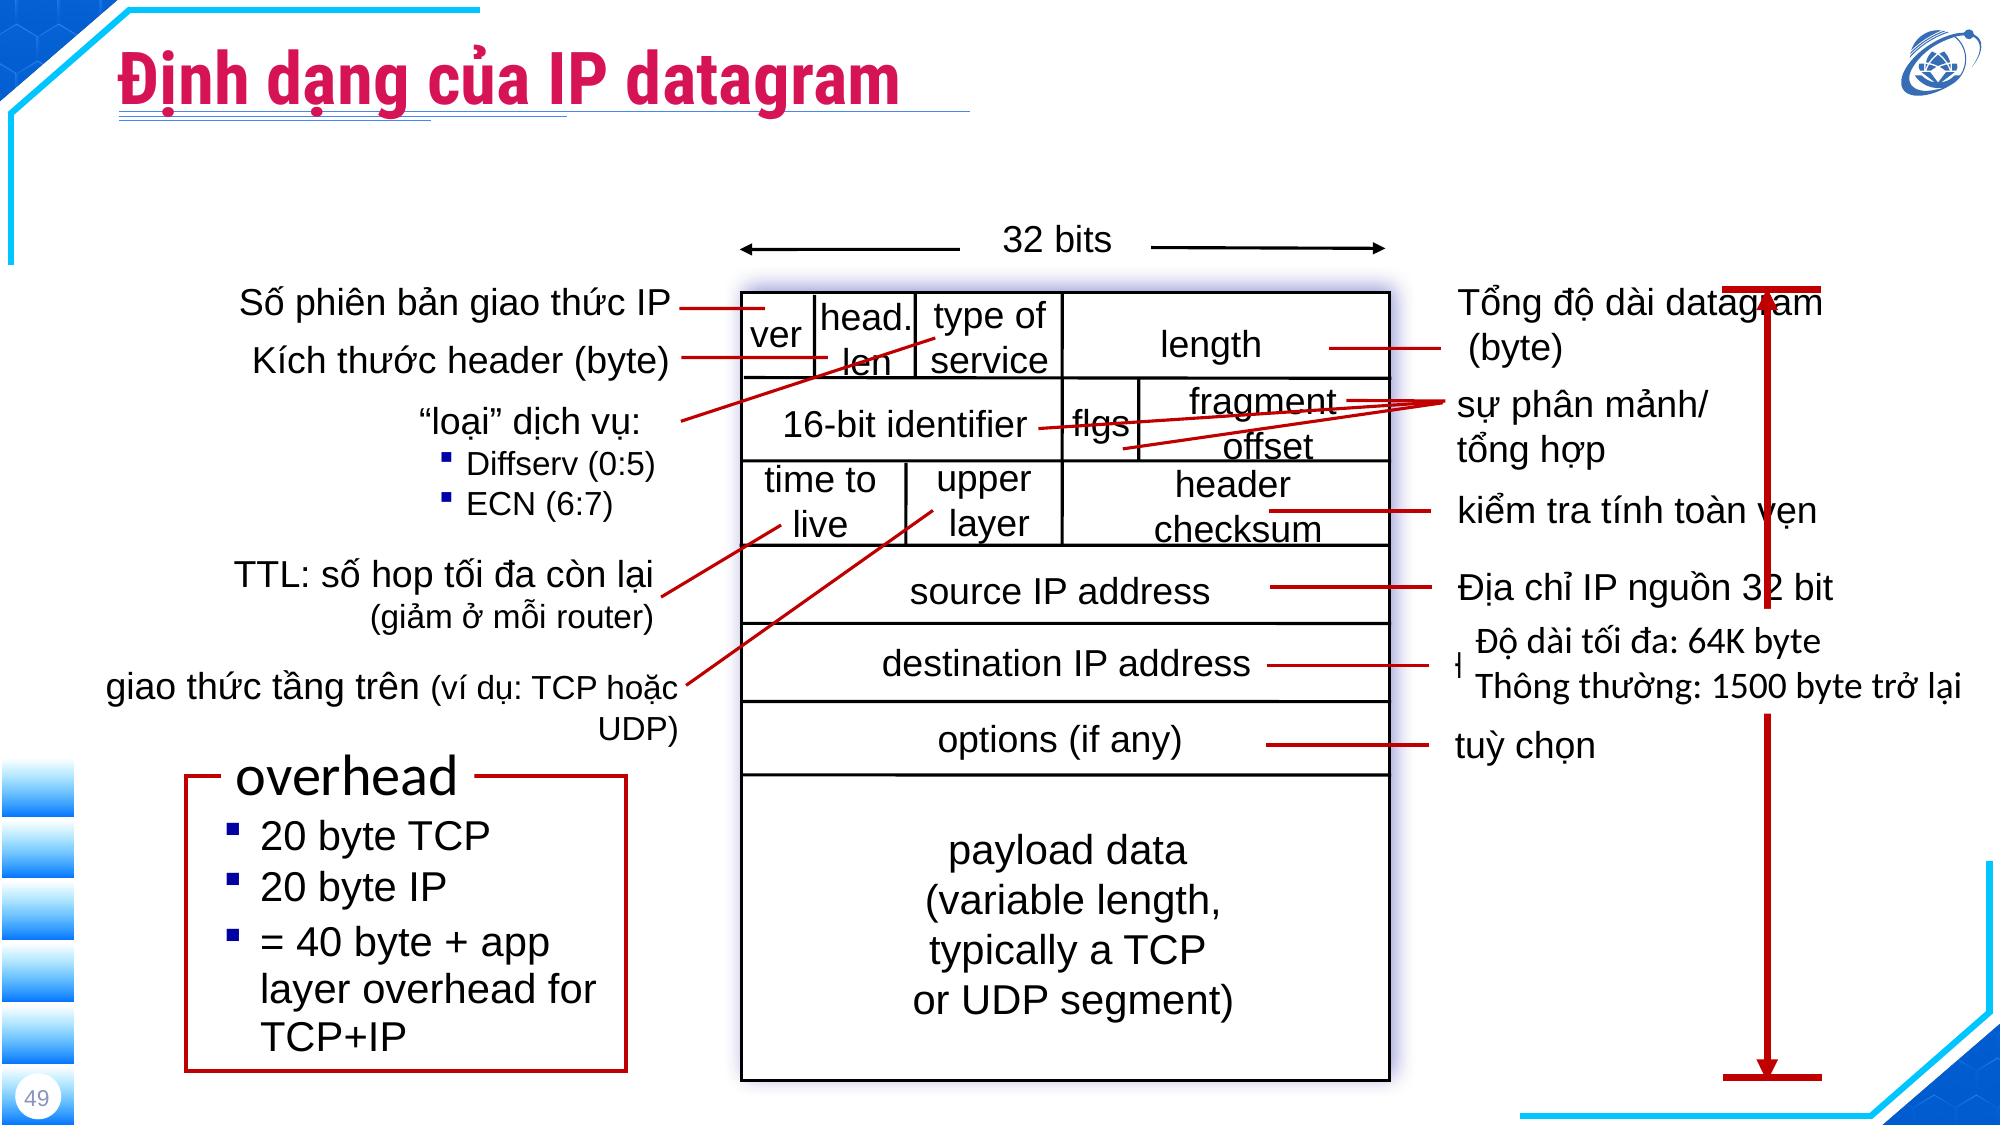

# Định dạng của IP datagram
32 bits

type of
service
head.
len

ver
length
fragment
 offset

flgs
16-bit identifier
upper
 layer
time to
live
header
 checksum

source IP address

destination IP address

options (if any)

payload data
(variable length,
typically a TCP
or UDP segment)
Số phiên bản giao thức IP

Tổng độ dài datagram
 (byte)

Kích thước header (byte)

“loại” dịch vụ:
Diffserv (0:5)
ECN (6:7)

sự phân mảnh/
tổng hợp

kiểm tra tính toàn vẹn

giao thức tầng trên (ví dụ: TCP hoặc UDP)

TTL: số hop tối đa còn lại
(giảm ở mỗi router)
Địa chỉ IP nguồn 32 bit
Độ dài tối đa: 64K byte
Thông thường: 1500 byte trở lại
Địa chỉ IP đích 32-bit
tuỳ chọn
overhead

20 byte TCP
20 byte IP
= 40 byte + app layer overhead for TCP+IP
49